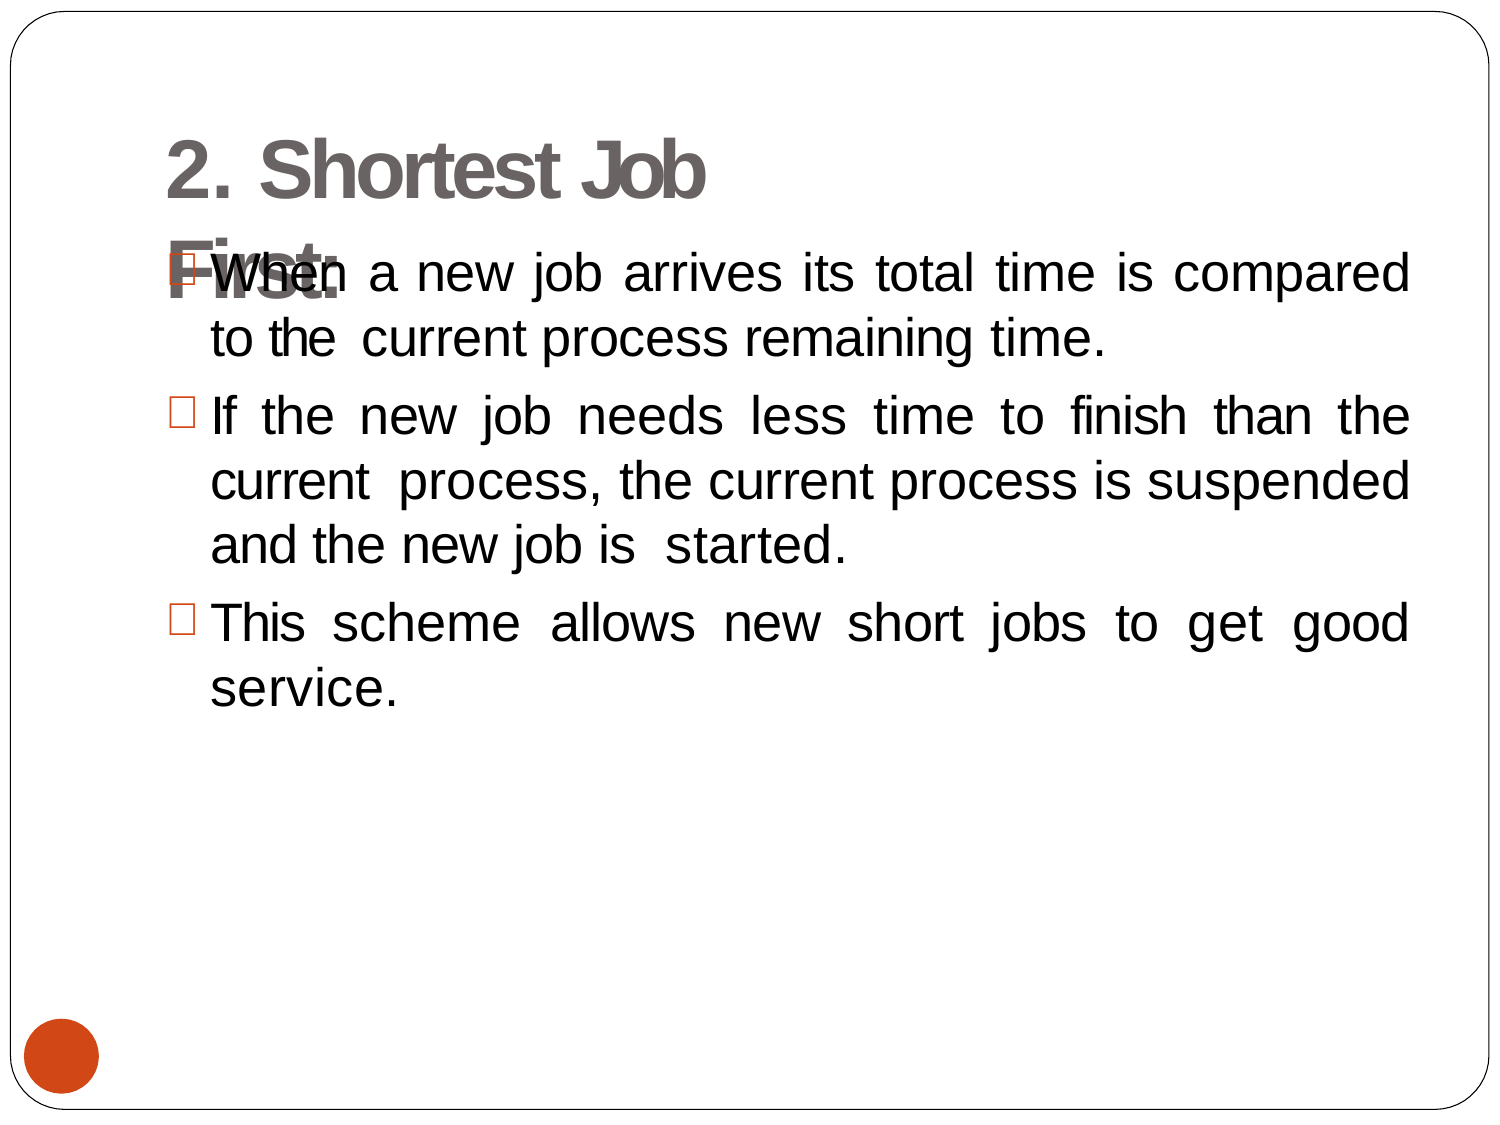

# 2. Shortest Job First:
When a new job arrives its total time is compared to the  current process remaining time.
If the new job needs less time to finish than the current  process, the current process is suspended and the new job is  started.
This scheme allows new short jobs to get good service.